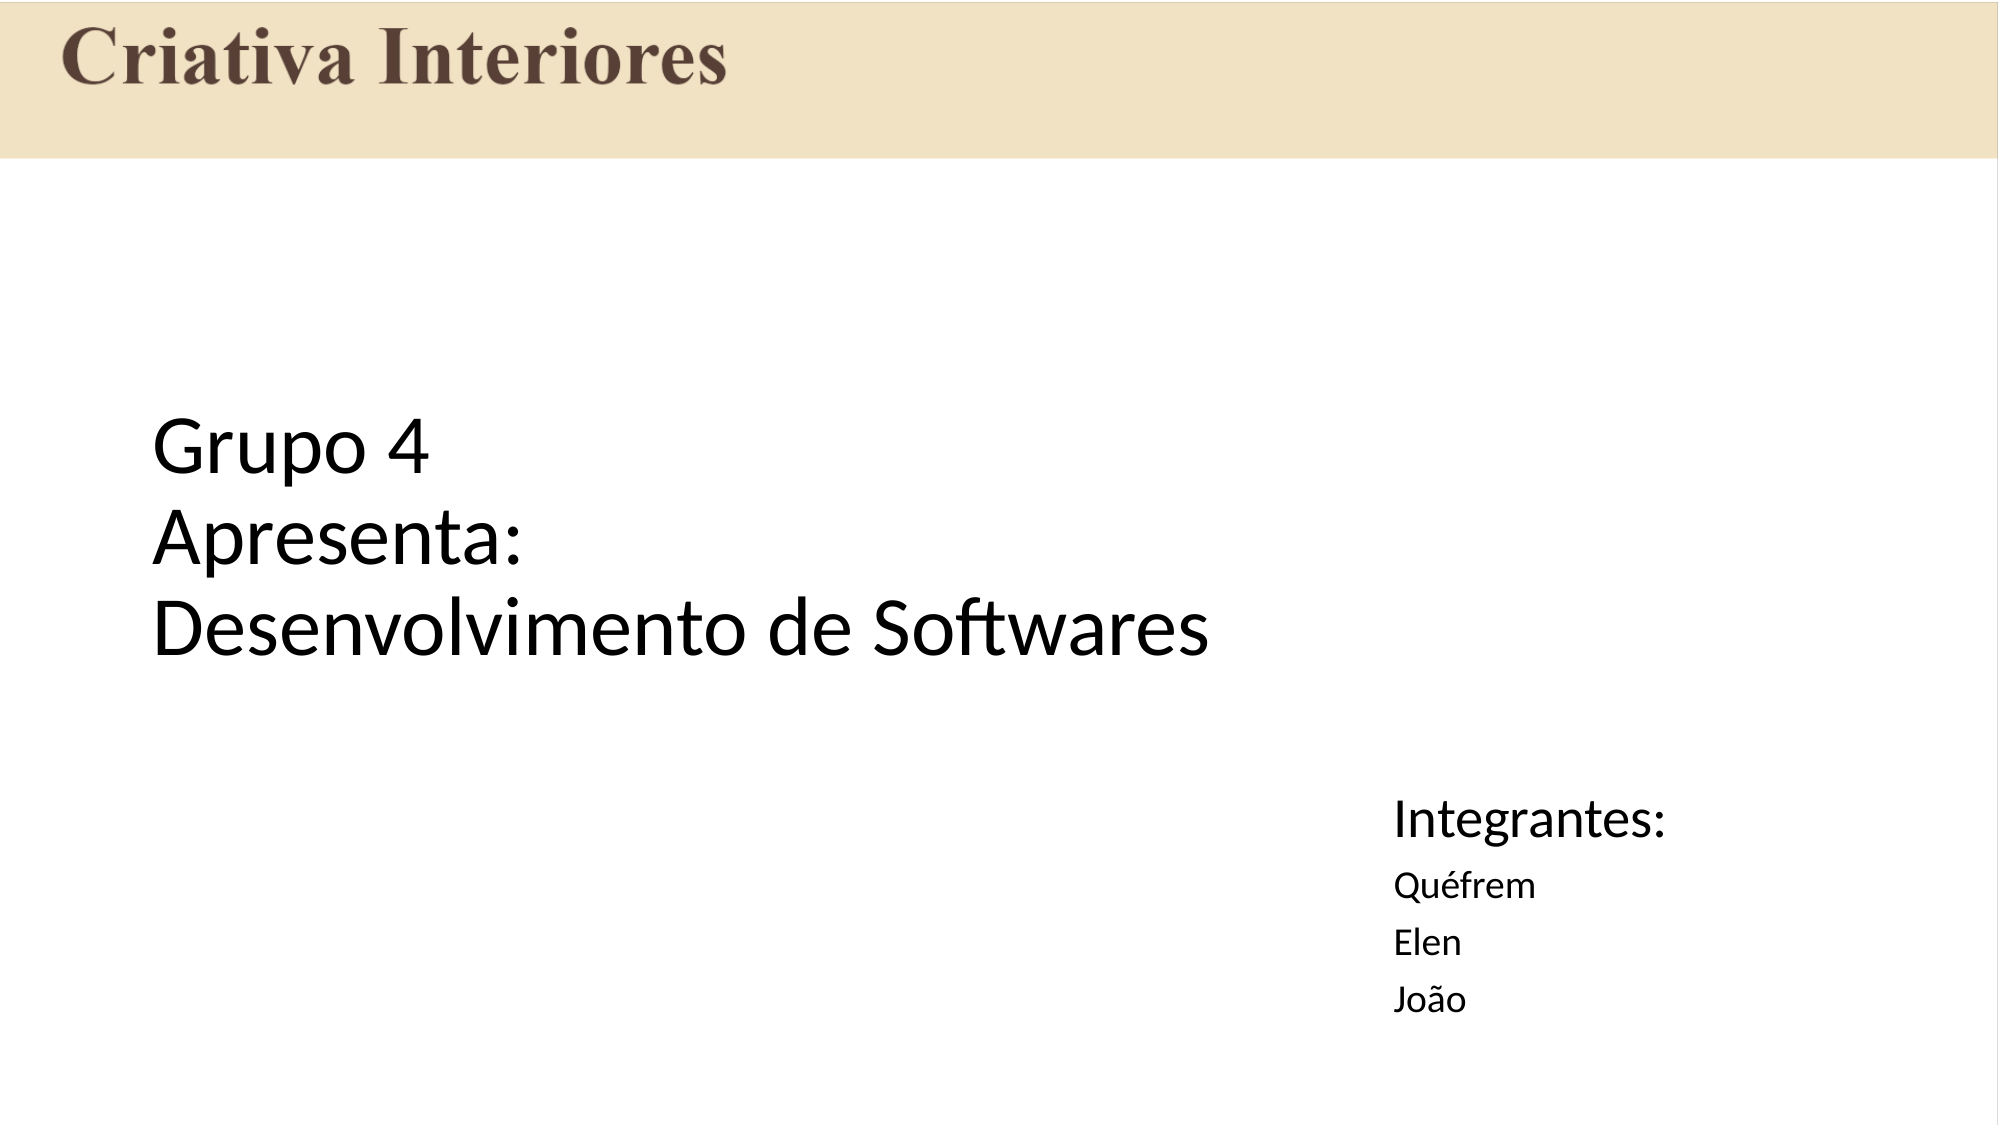

# Grupo 4 Apresenta:  Desenvolvimento de Softwares
Integrantes:
Quéfrem
Elen
João